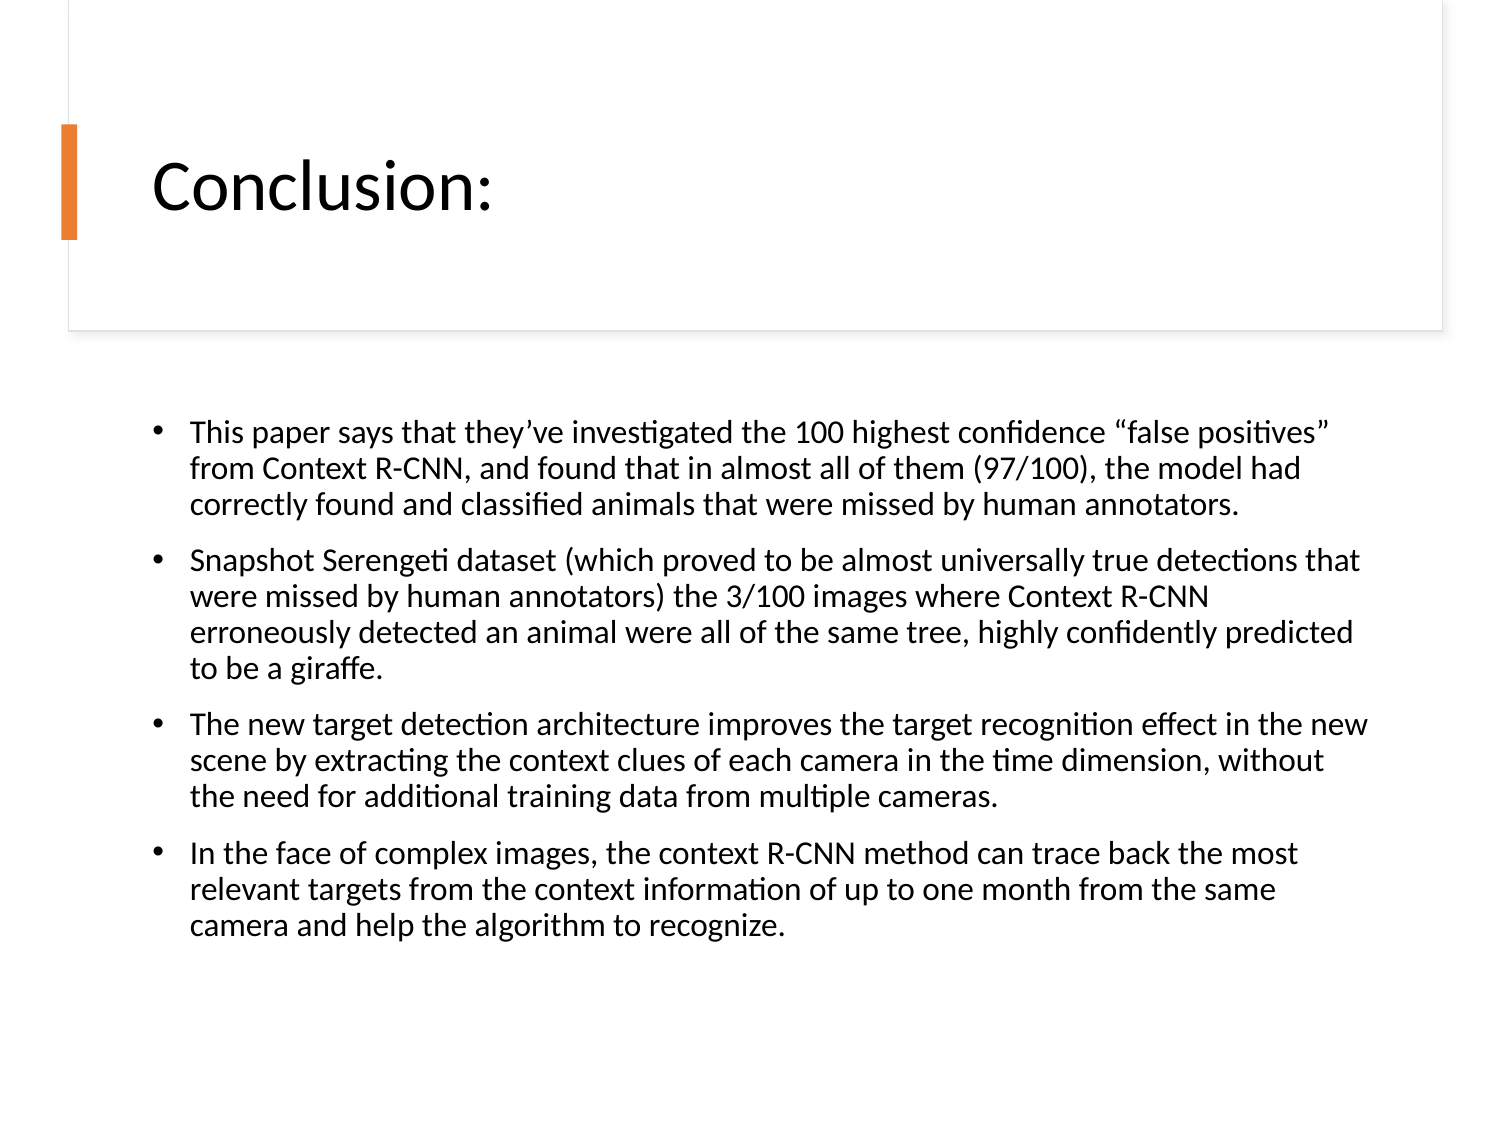

# Conclusion:

This paper says that they’ve investigated the 100 highest confidence “false positives” from Context R-CNN, and found that in almost all of them (97/100), the model had correctly found and classified animals that were missed by human annotators.
Snapshot Serengeti dataset (which proved to be almost universally true detections that were missed by human annotators) the 3/100 images where Context R-CNN erroneously detected an animal were all of the same tree, highly confidently predicted to be a giraffe.
The new target detection architecture improves the target recognition effect in the new scene by extracting the context clues of each camera in the time dimension, without the need for additional training data from multiple cameras.
In the face of complex images, the context R-CNN method can trace back the most relevant targets from the context information of up to one month from the same camera and help the algorithm to recognize.